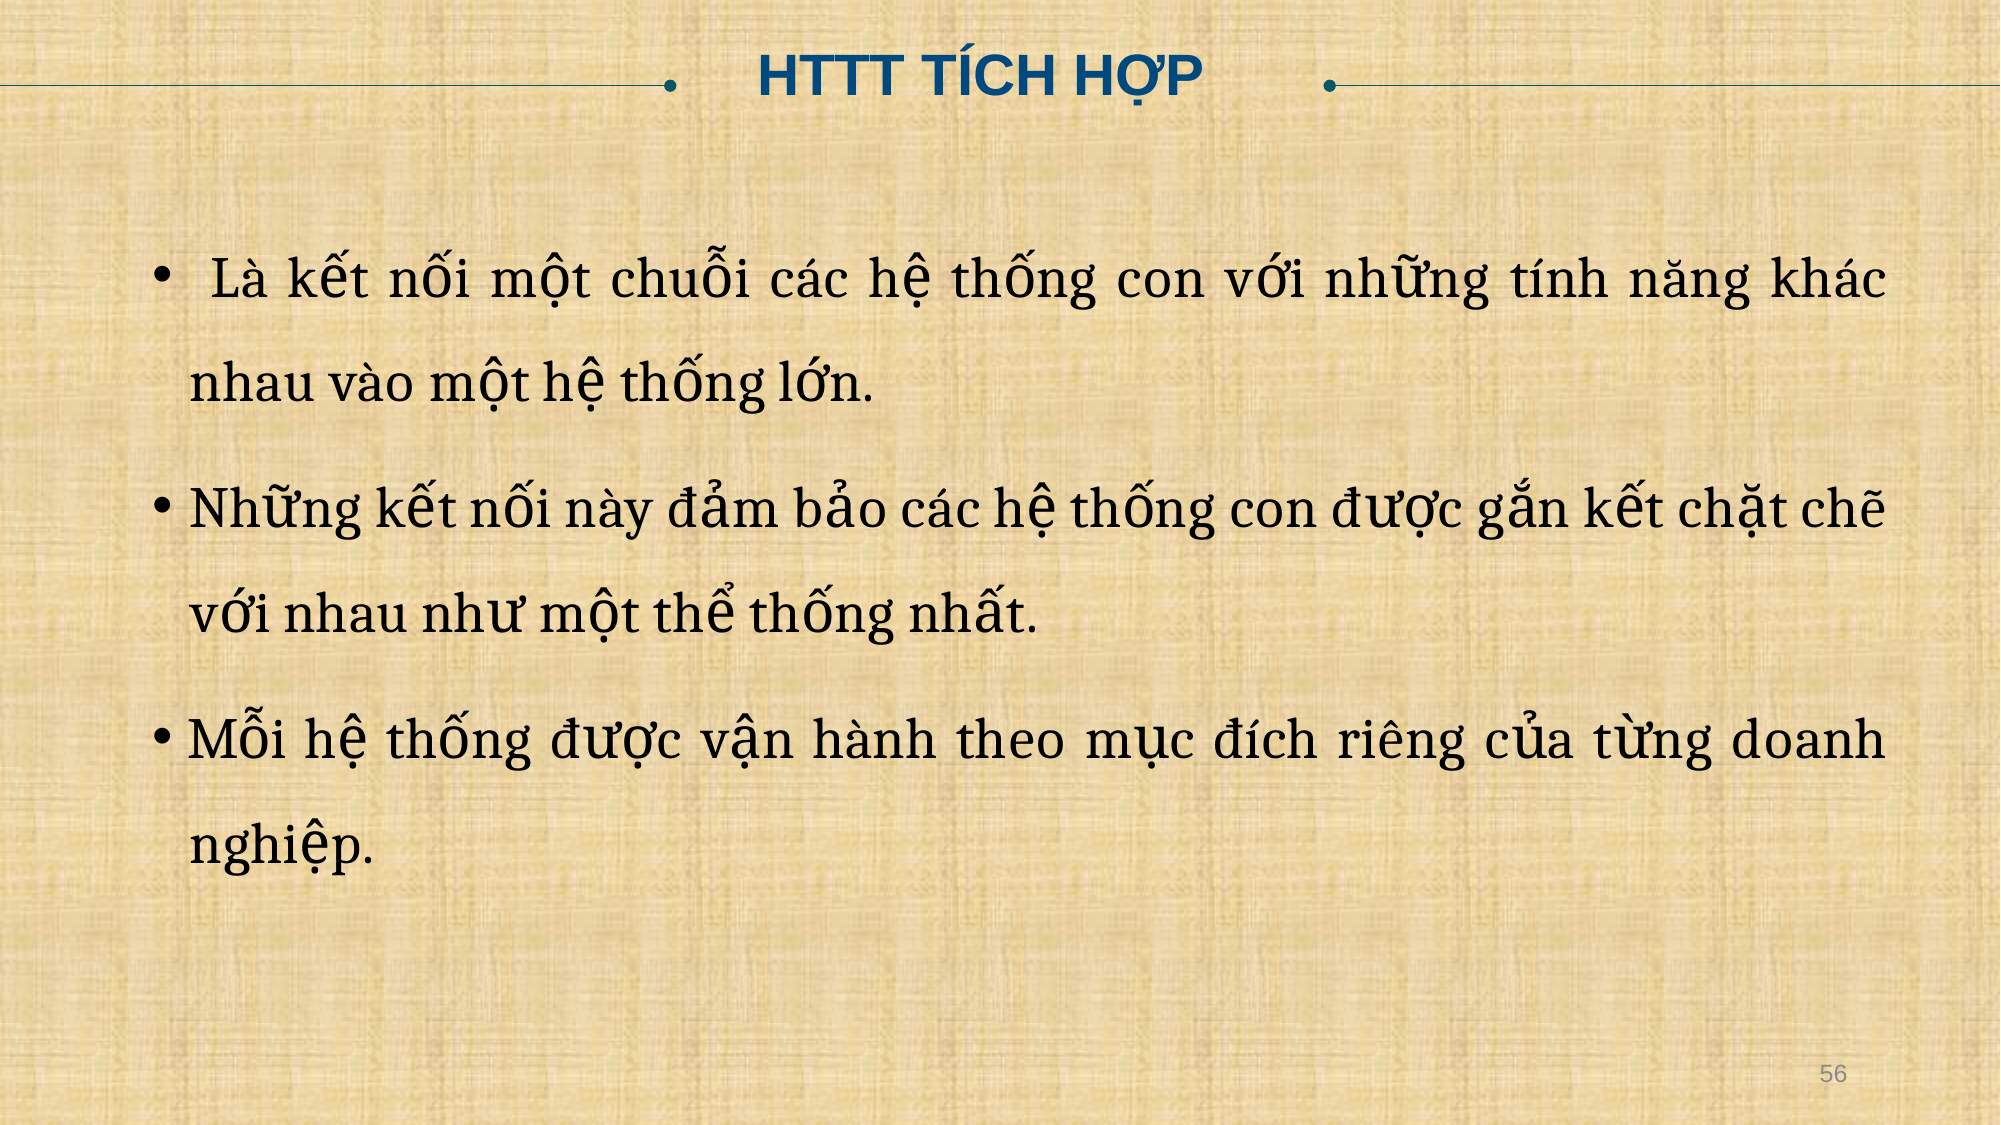

HTTT TÍCH HỢP
 Là kết nối một chuỗi các hệ thống con với những tính năng khác nhau vào một hệ thống lớn.
Những kết nối này đảm bảo các hệ thống con được gắn kết chặt chẽ với nhau như một thể thống nhất.
Mỗi hệ thống được vận hành theo mục đích riêng của từng doanh nghiệp.
56